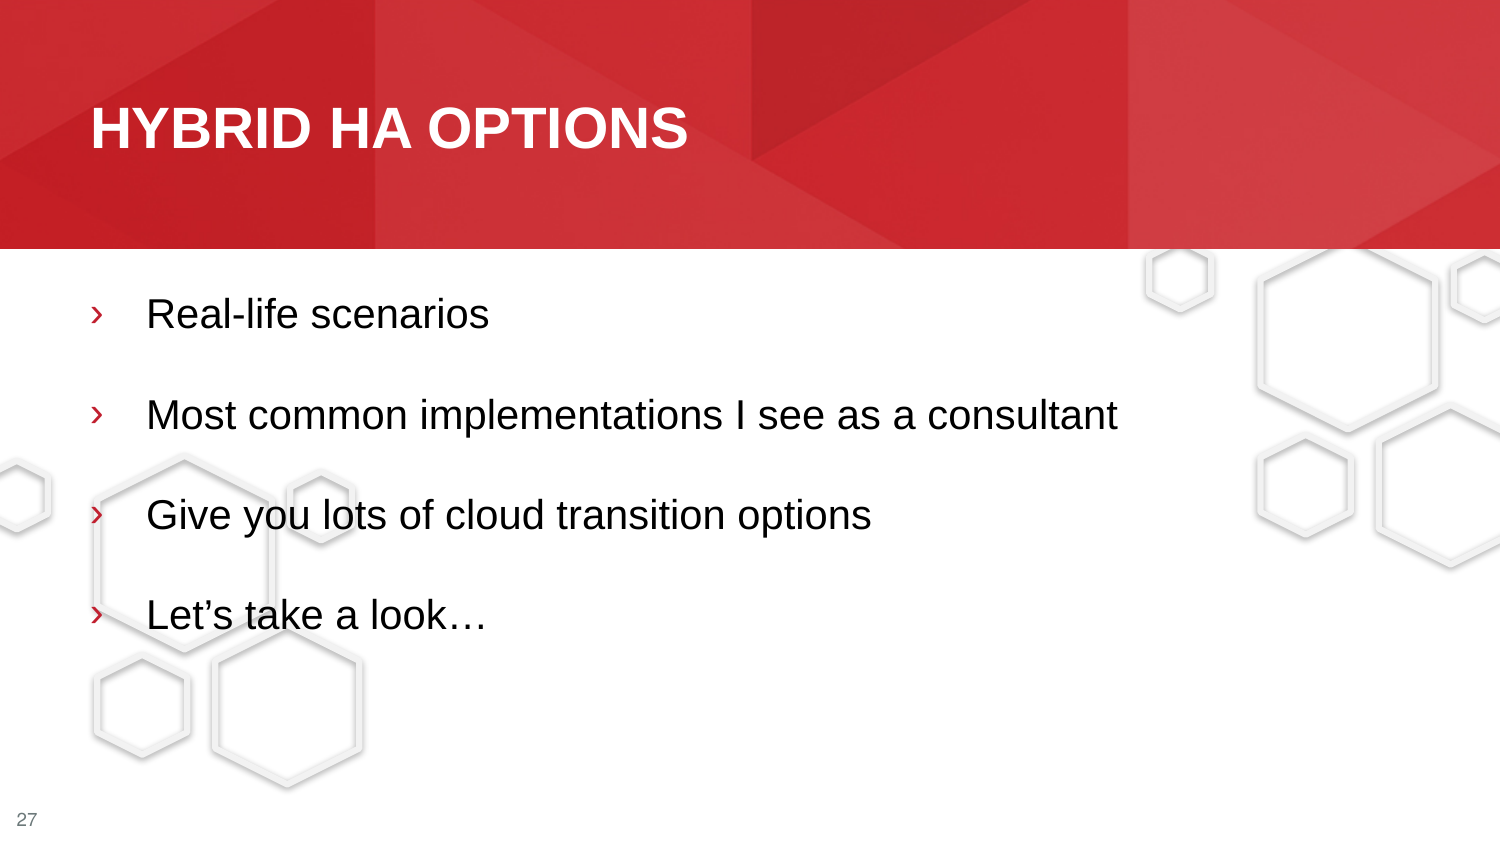

# HYBRID HA OPTIONS
Real-life scenarios

Most common implementations I see as a consultant

Give you lots of cloud transition options

Let’s take a look…
27